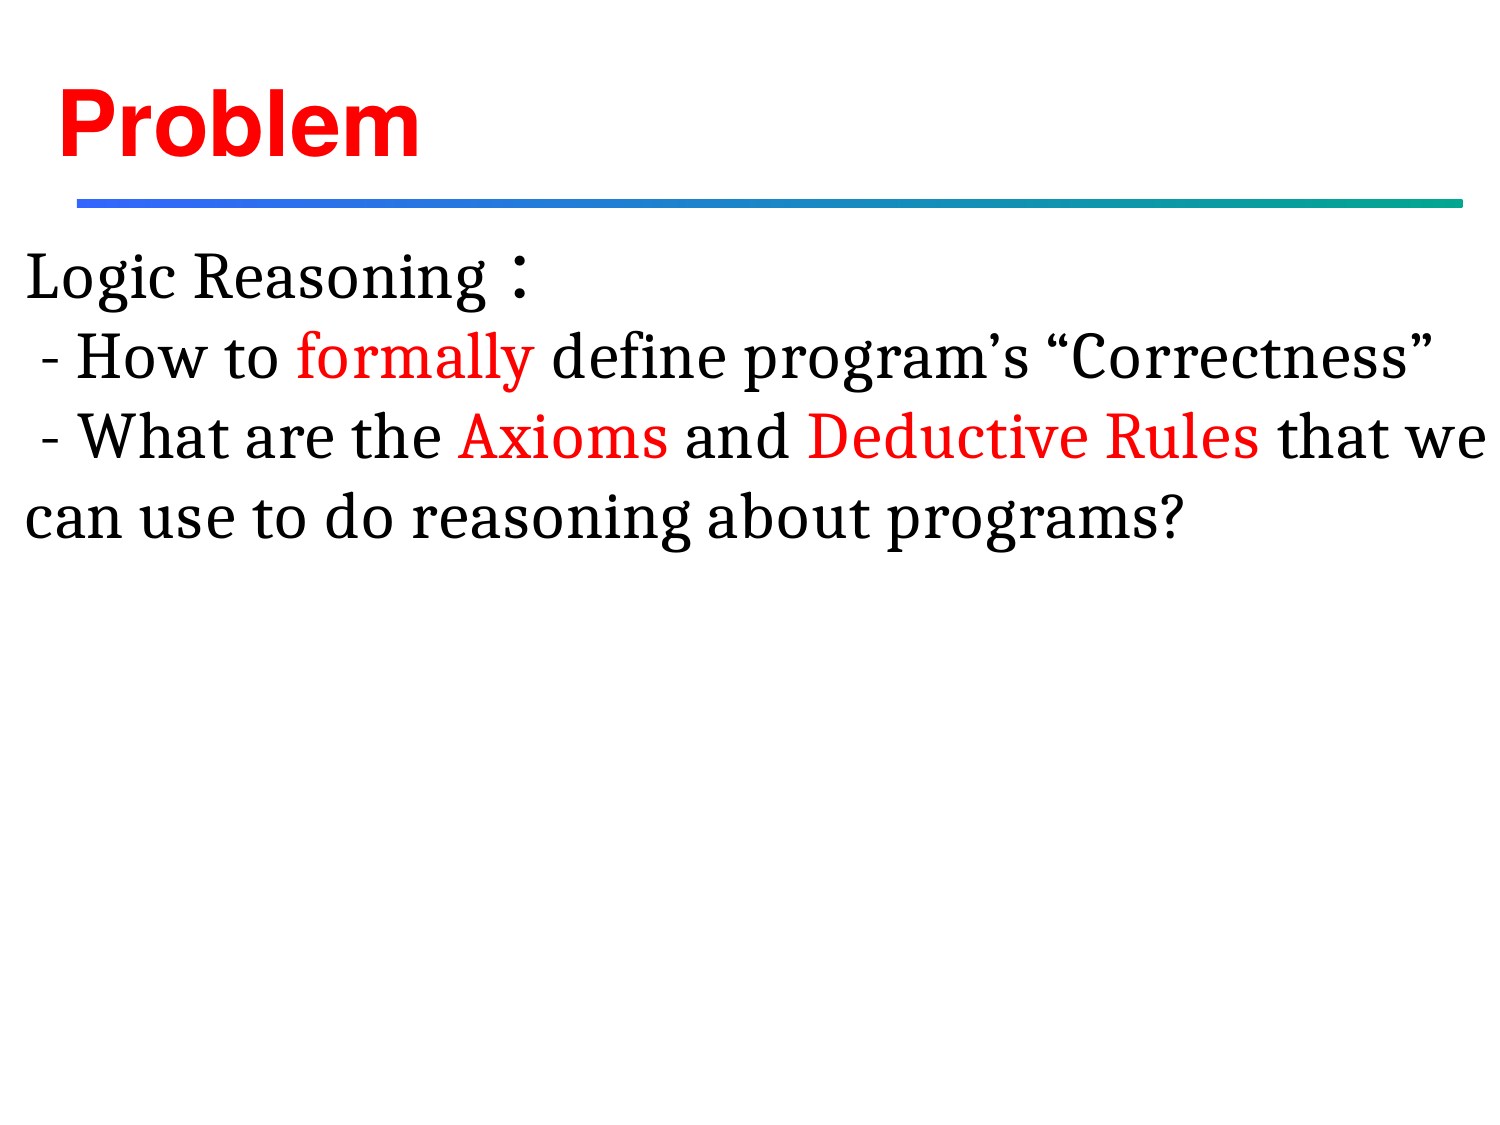

# Problem
Logic Reasoning：
 - How to formally define program’s “Correctness”
 - What are the Axioms and Deductive Rules that we can use to do reasoning about programs?